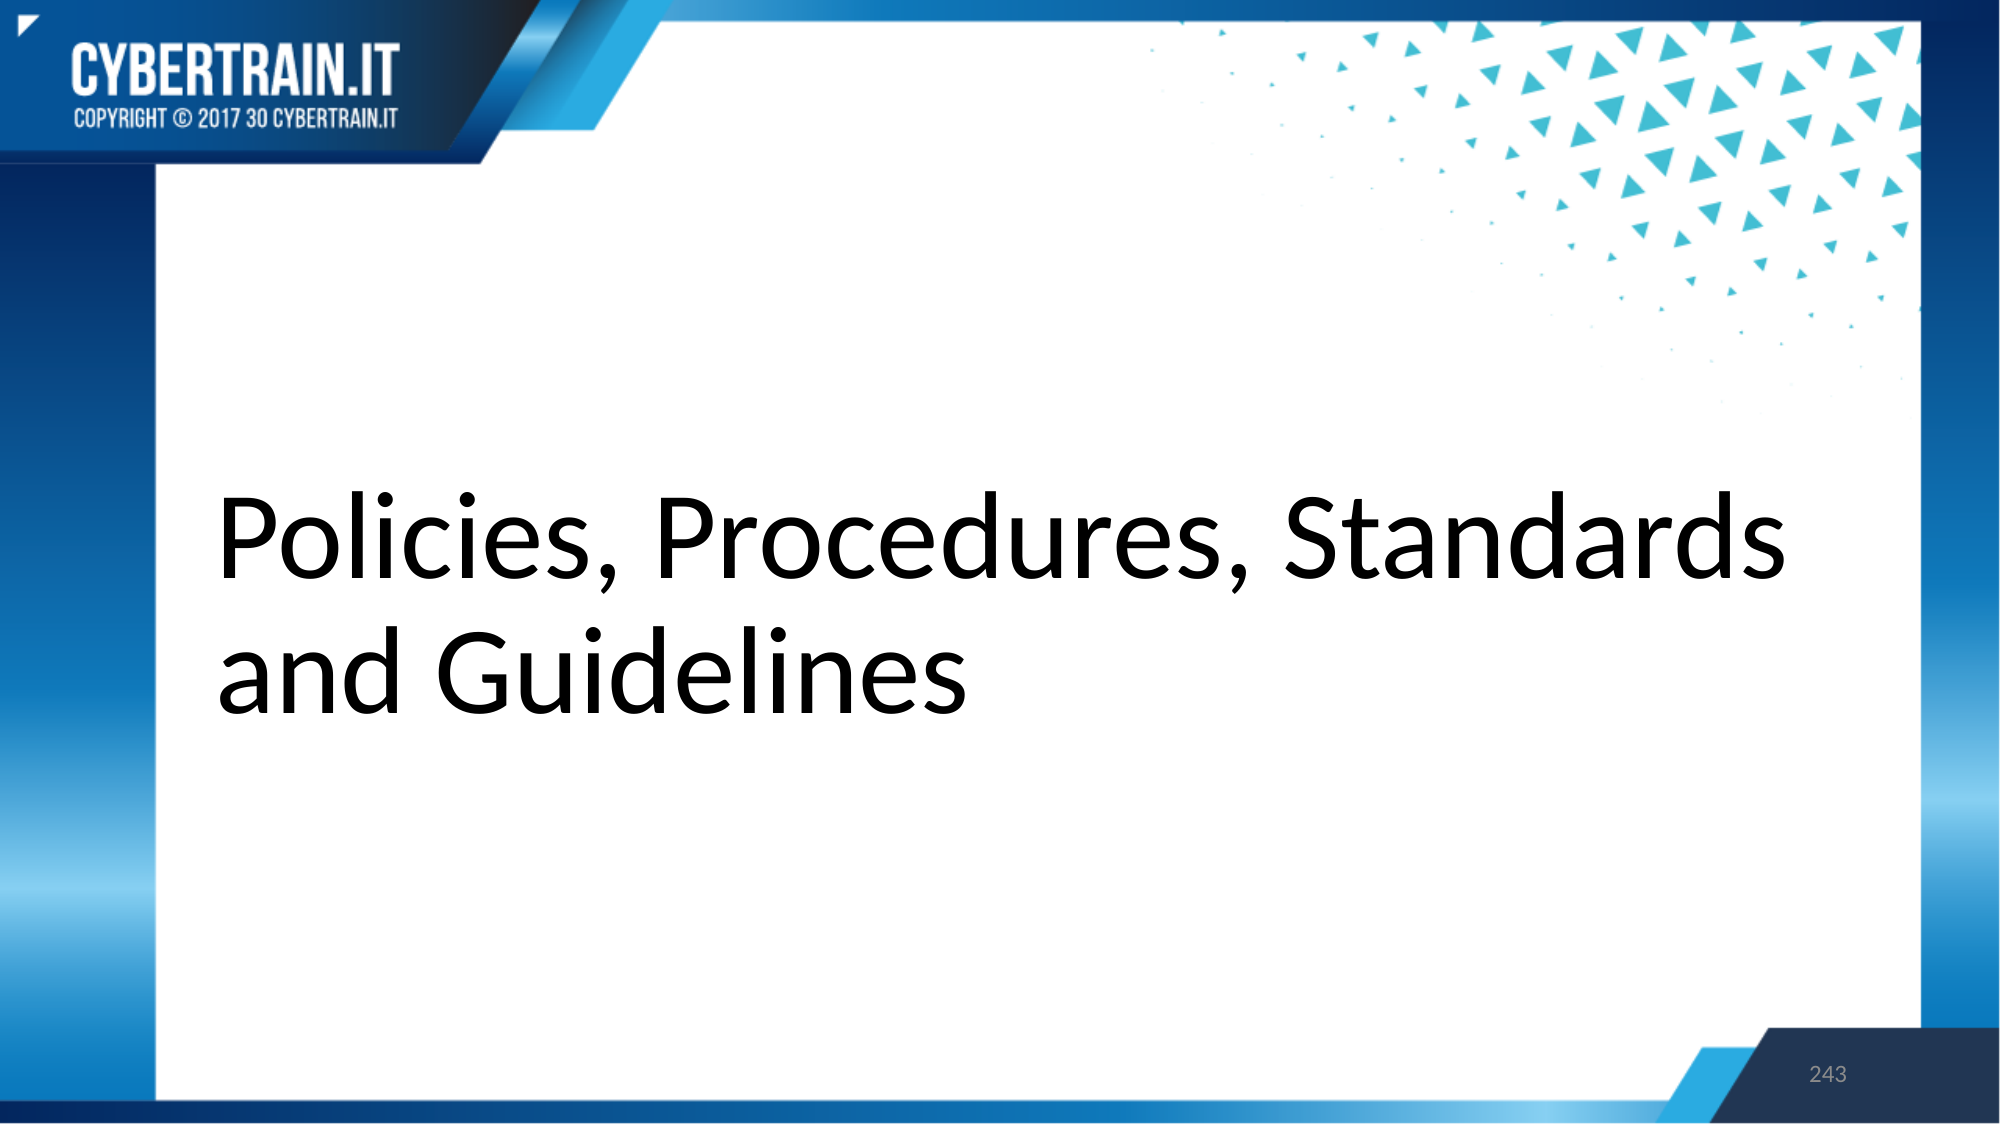

# Policies, Procedures, Standards and Guidelines

243